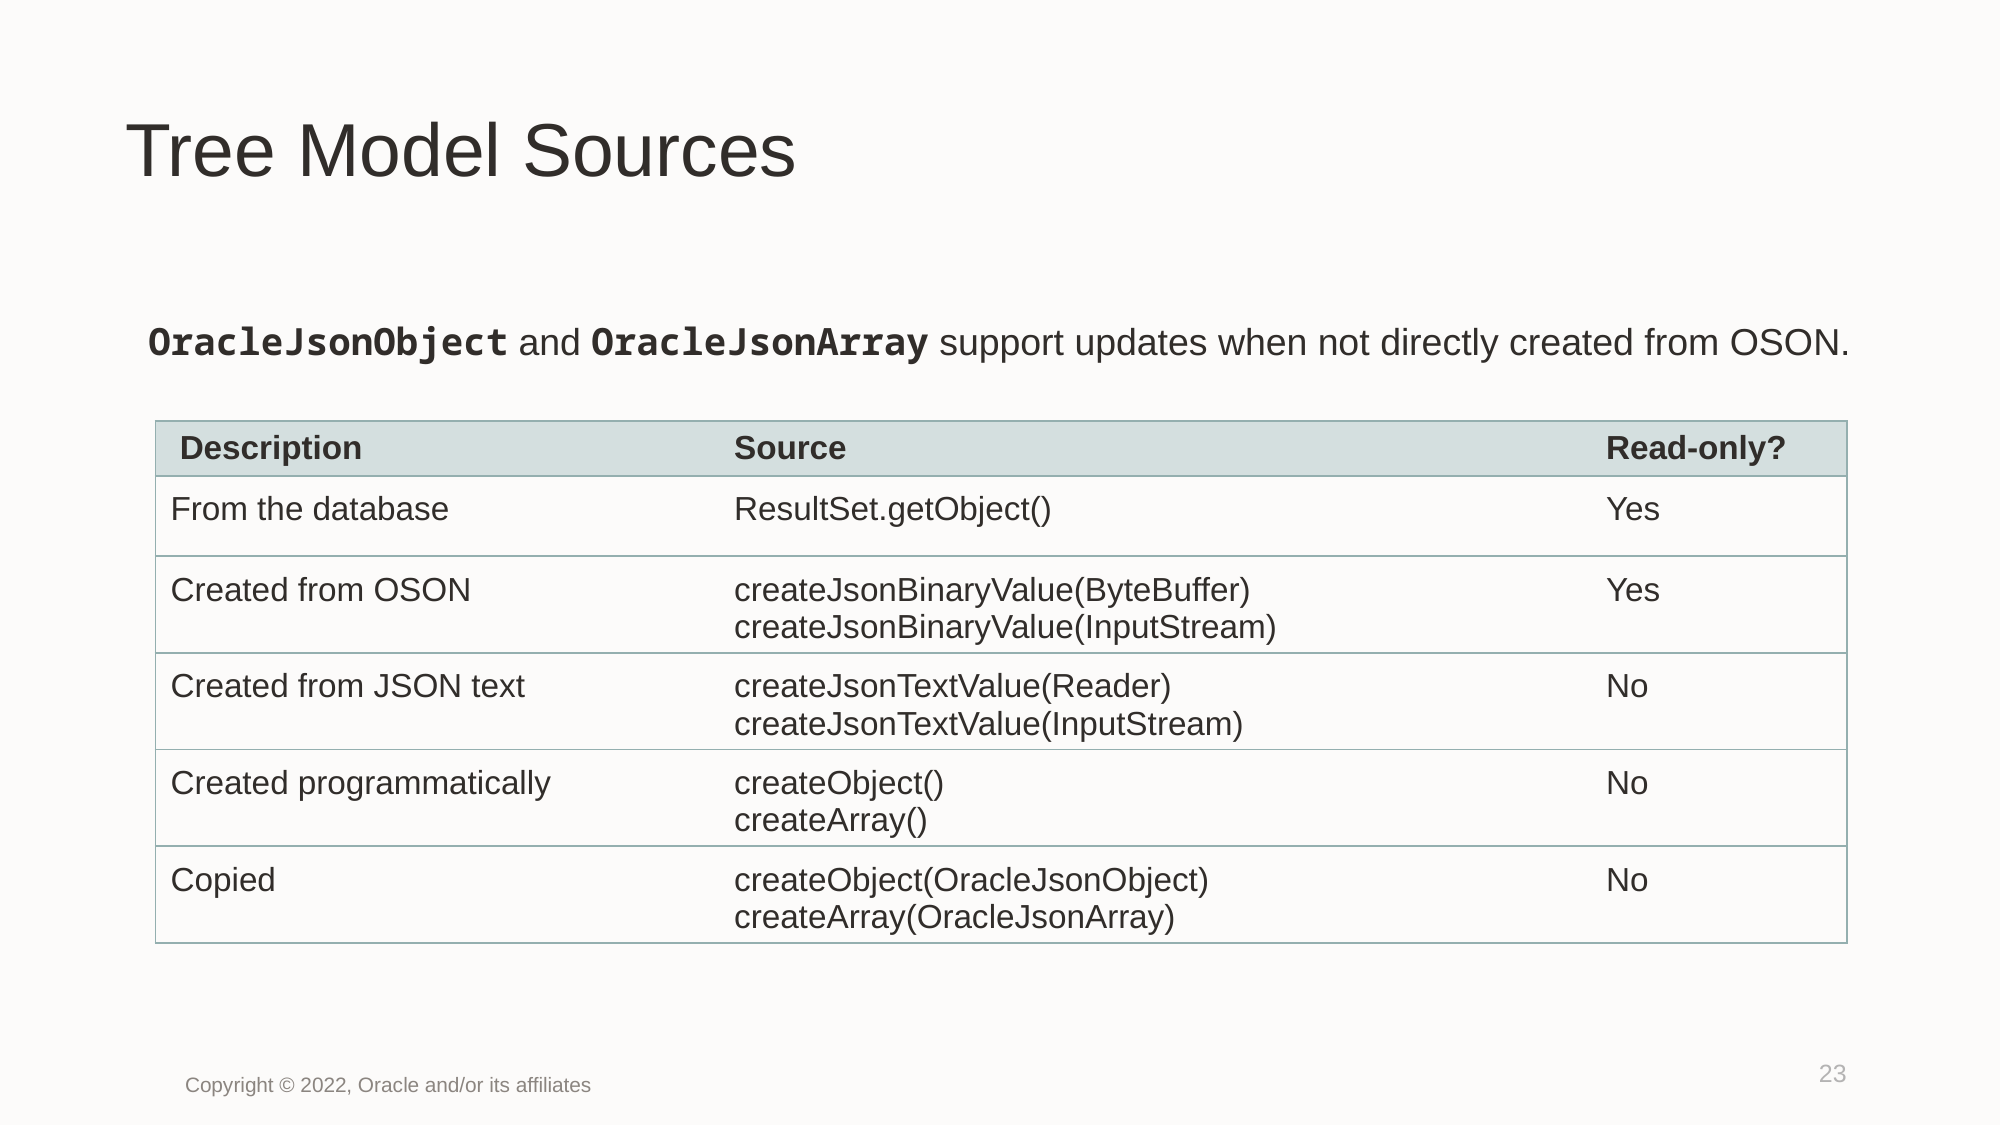

# Tree Model Sources
OracleJsonObject and OracleJsonArray support updates when not directly created from OSON.
| Description | Source | Read-only? |
| --- | --- | --- |
| From the database | ResultSet.getObject() | Yes |
| Created from OSON | createJsonBinaryValue(ByteBuffer) createJsonBinaryValue(InputStream) | Yes |
| Created from JSON text | createJsonTextValue(Reader) createJsonTextValue(InputStream) | No |
| Created programmatically | createObject() createArray() | No |
| Copied | createObject(OracleJsonObject) createArray(OracleJsonArray) | No |
23
Copyright © 2022, Oracle and/or its affiliates